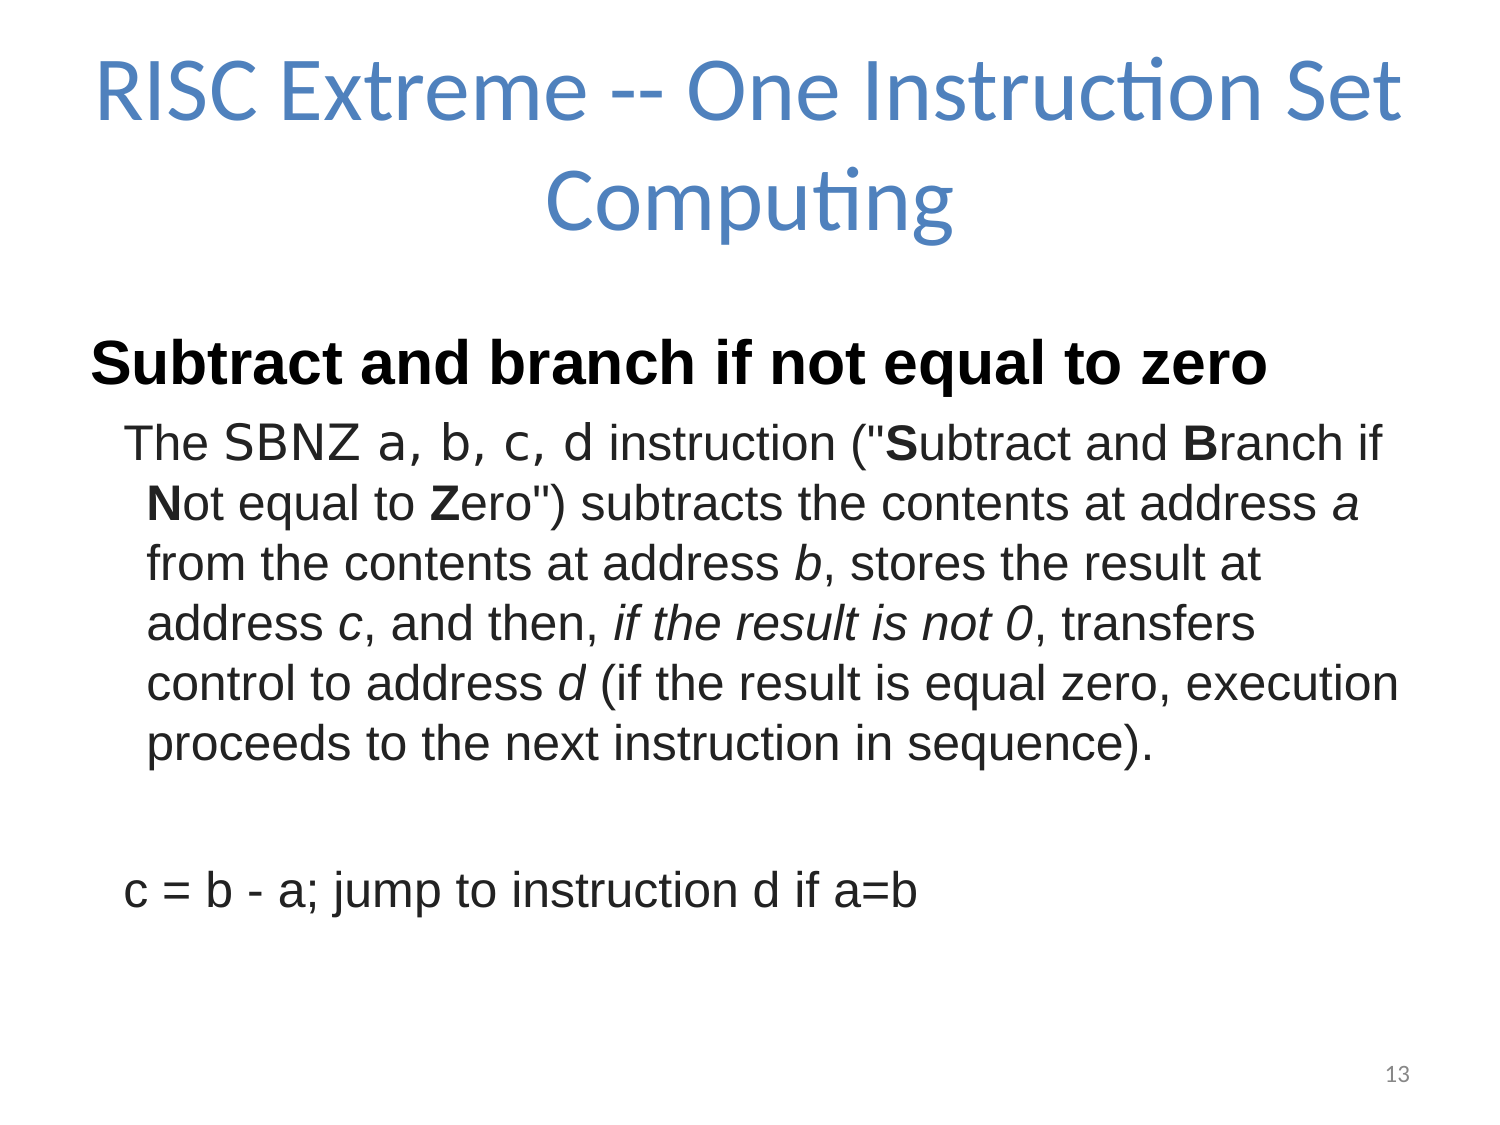

# RISC Extreme -- One Instruction Set Computing
Subtract and branch if not equal to zero
The SBNZ a, b, c, d instruction ("Subtract and Branch if Not equal to Zero") subtracts the contents at address a from the contents at address b, stores the result at address c, and then, if the result is not 0, transfers control to address d (if the result is equal zero, execution proceeds to the next instruction in sequence).

c = b - a; jump to instruction d if a=b
13